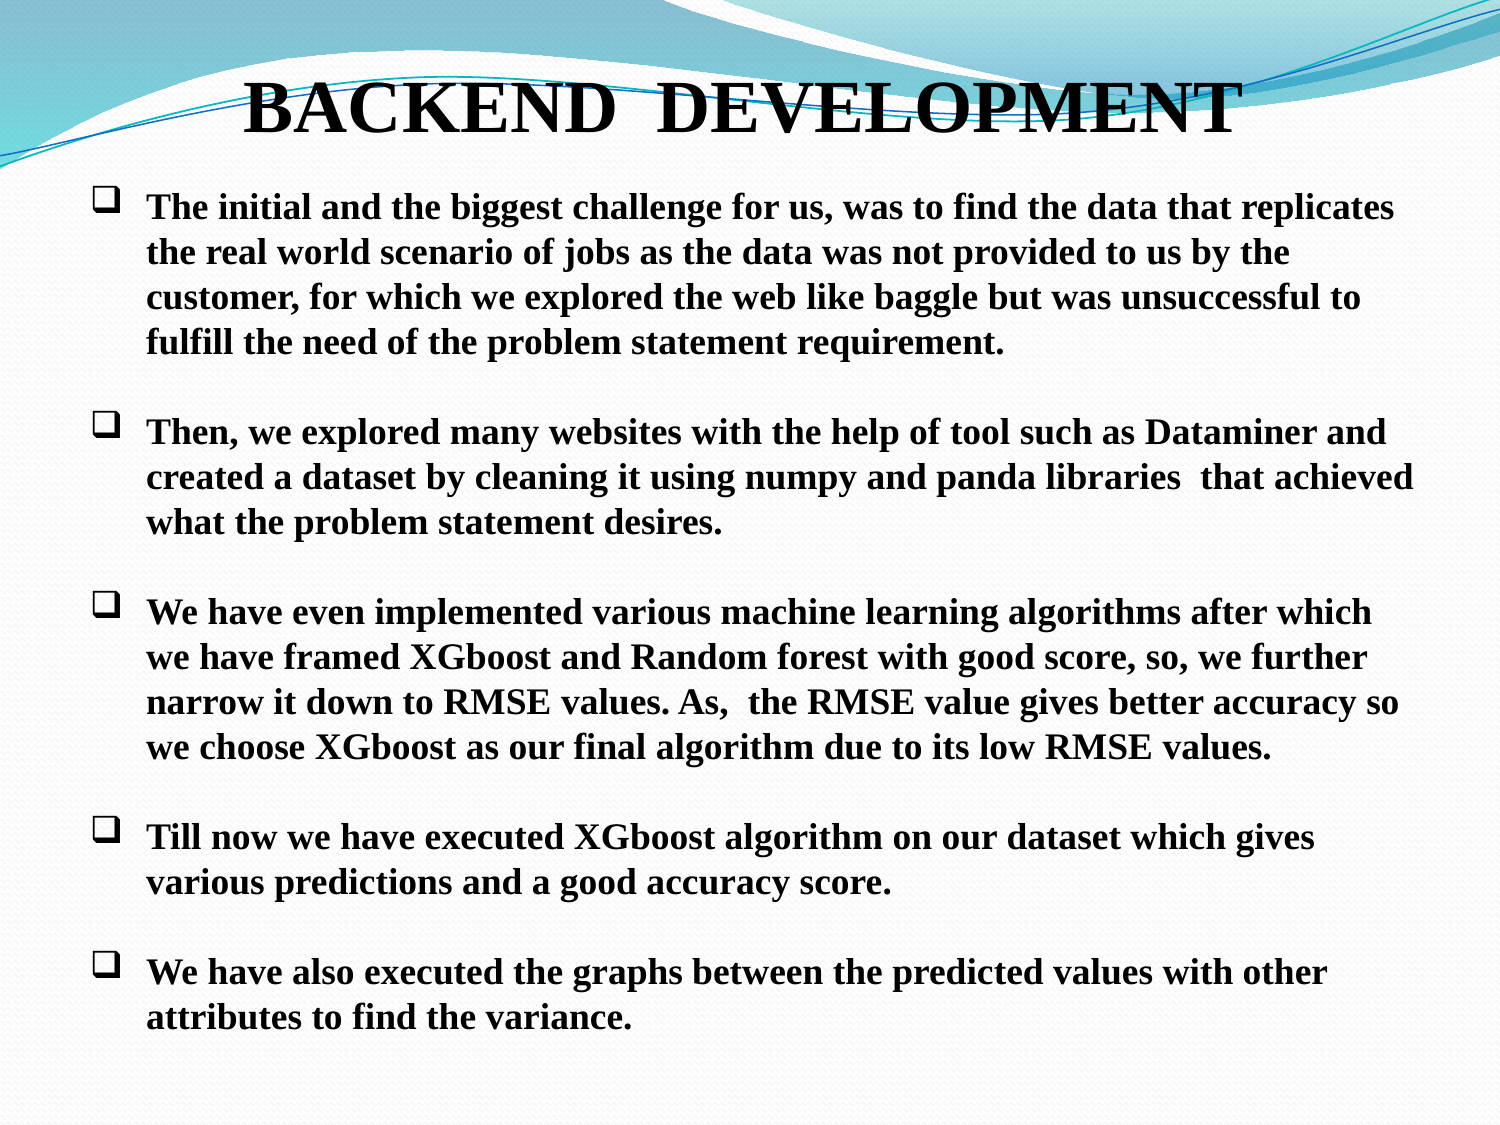

BACKEND  DEVELOPMENT

The initial and the biggest challenge for us, was to find the data that replicates the real world scenario of jobs as the data was not provided to us by the customer, for which we explored the web like baggle but was unsuccessful to fulfill the need of the problem statement requirement.

Then, we explored many websites with the help of tool such as Dataminer and created a dataset by cleaning it using numpy and panda libraries  that achieved what the problem statement desires.

We have even implemented various machine learning algorithms after which we have framed XGboost and Random forest with good score, so, we further narrow it down to RMSE values. As,  the RMSE value gives better accuracy so we choose XGboost as our final algorithm due to its low RMSE values.

Till now we have executed XGboost algorithm on our dataset which gives various predictions and a good accuracy score.

We have also executed the graphs between the predicted values with other attributes to find the variance.